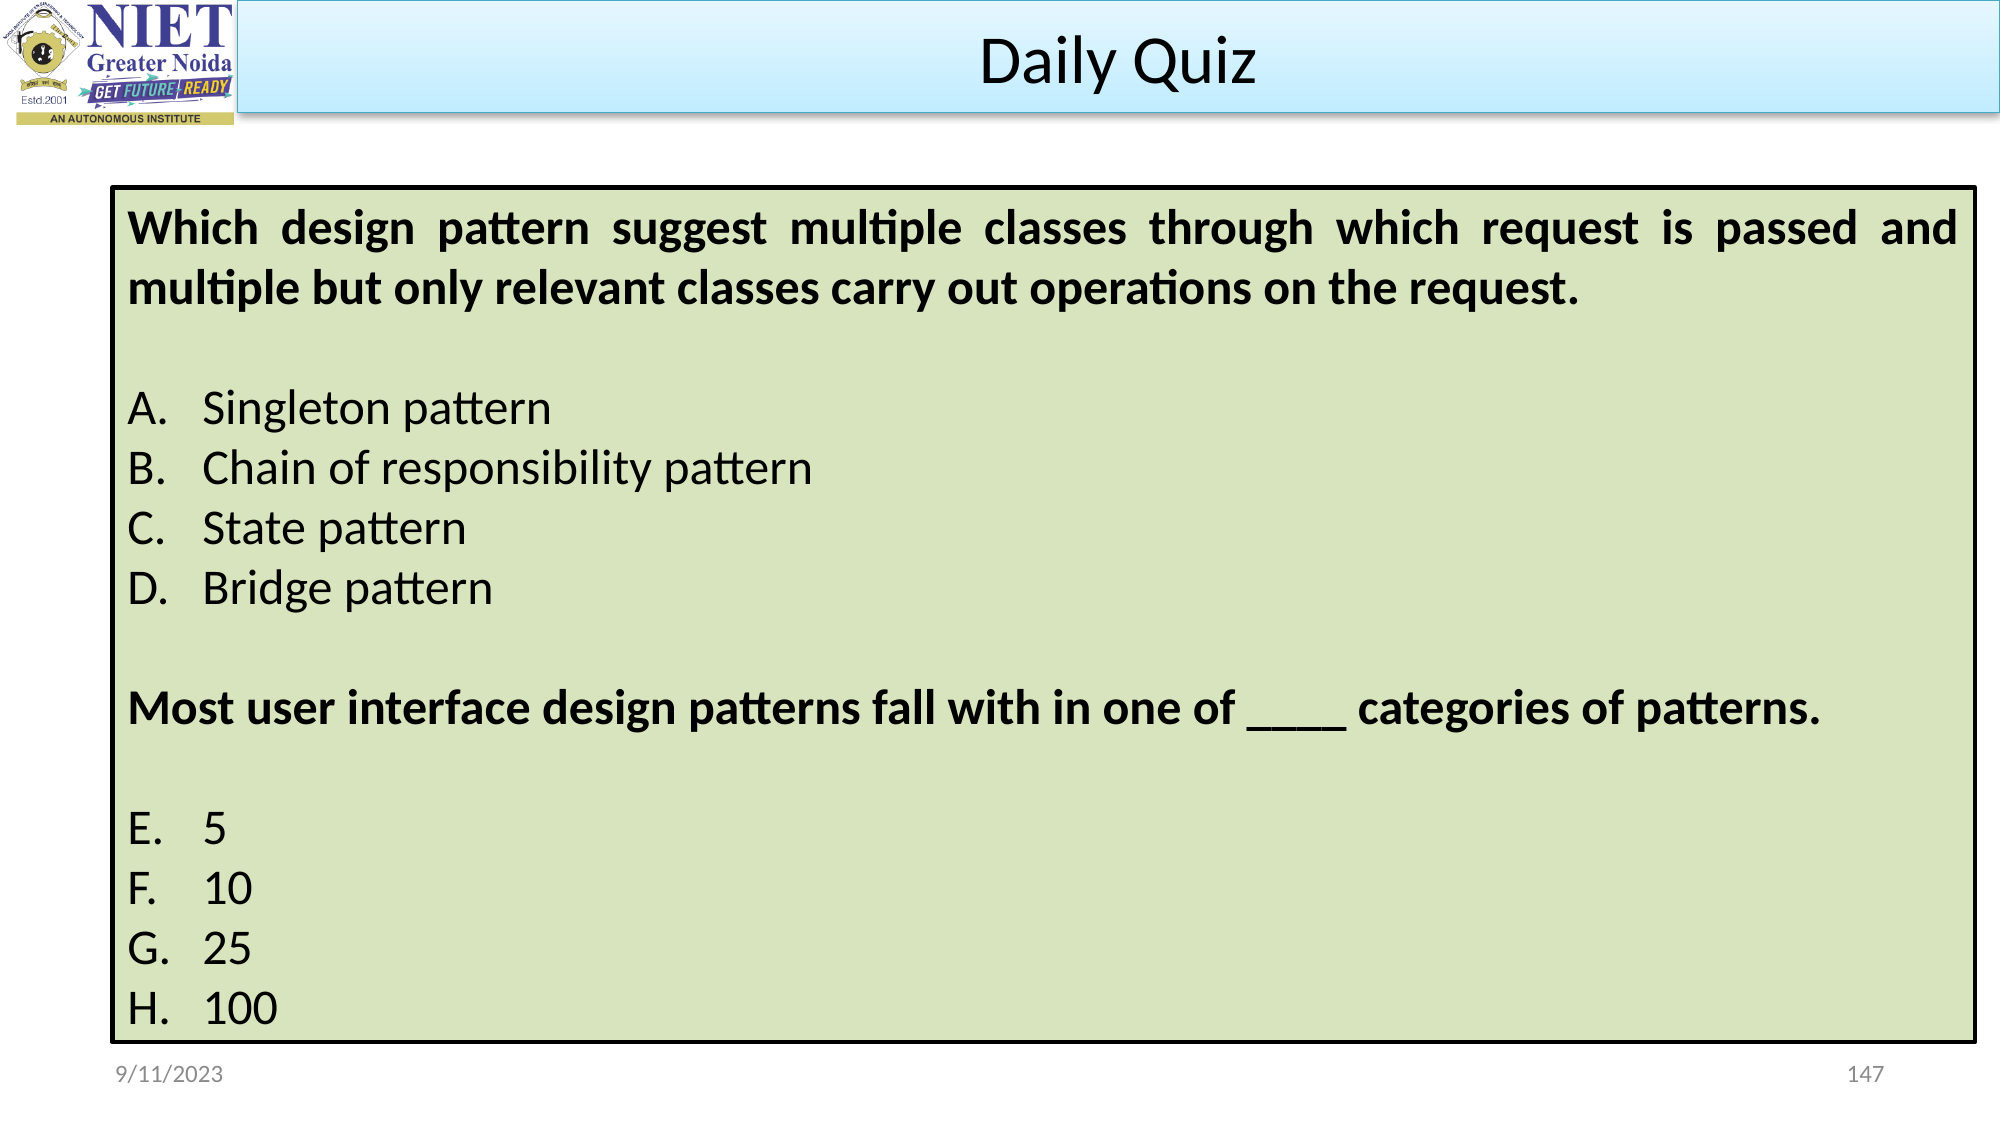

Daily Quiz
Which design pattern suggest multiple classes through which request is passed and multiple but only relevant classes carry out operations on the request.

Singleton pattern
Chain of responsibility pattern
State pattern
Bridge pattern

Most user interface design patterns fall with in one of ____ categories of patterns.

5
10
25
100

9/11/2023
147